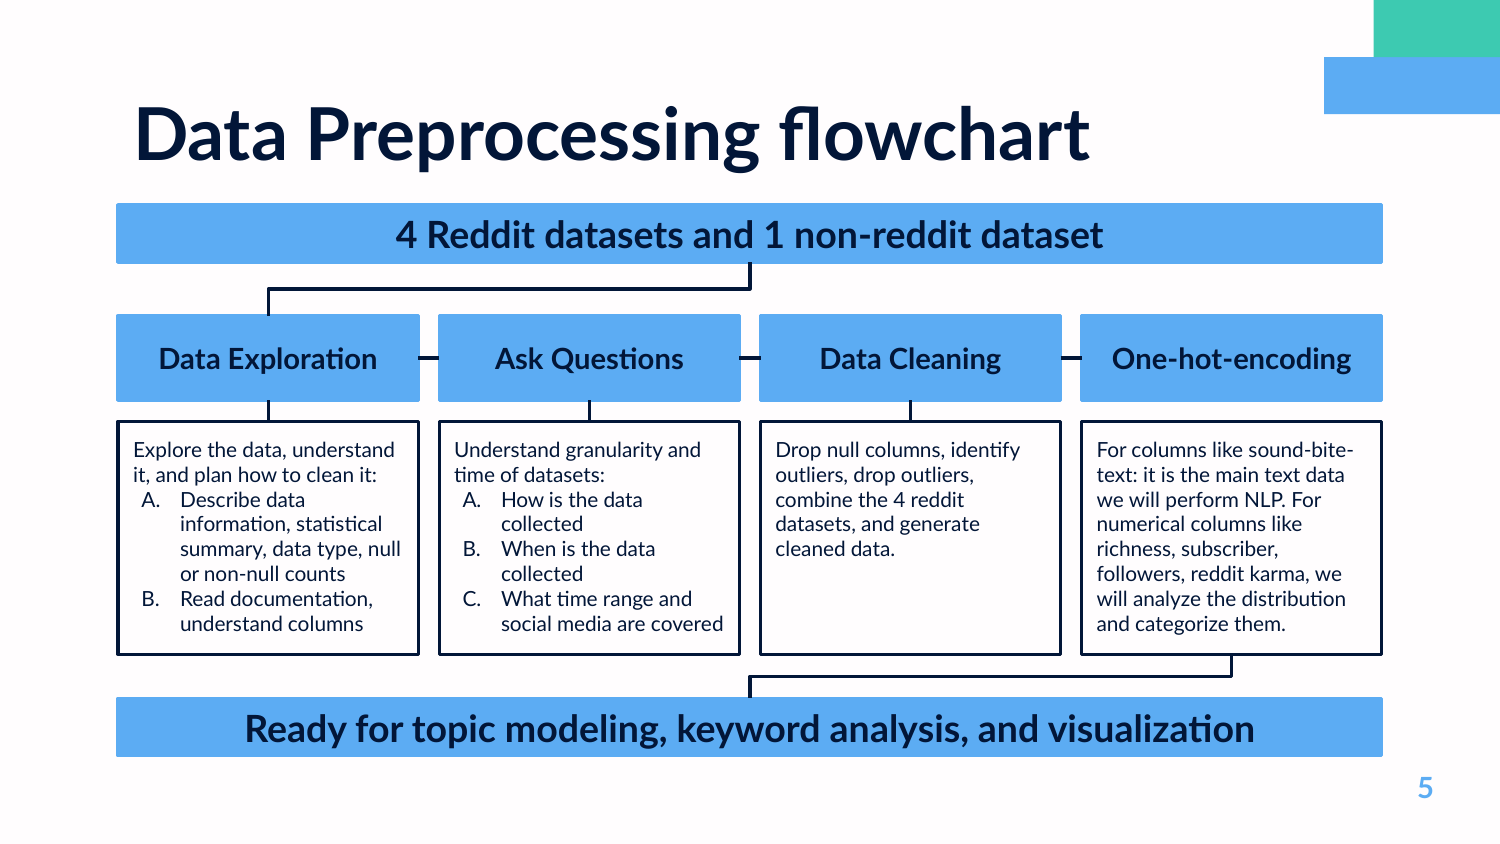

# Data Preprocessing flowchart
4 Reddit datasets and 1 non-reddit dataset
Data Exploration
Ask Questions
Data Cleaning
One-hot-encoding
Explore the data, understand it, and plan how to clean it:
Describe data information, statistical summary, data type, null or non-null counts
Read documentation, understand columns
Understand granularity and time of datasets:
How is the data collected
When is the data collected
What time range and social media are covered
Drop null columns, identify outliers, drop outliers, combine the 4 reddit datasets, and generate cleaned data.
For columns like sound-bite-text: it is the main text data we will perform NLP. For numerical columns like richness, subscriber, followers, reddit karma, we will analyze the distribution and categorize them.
Ready for topic modeling, keyword analysis, and visualization
5